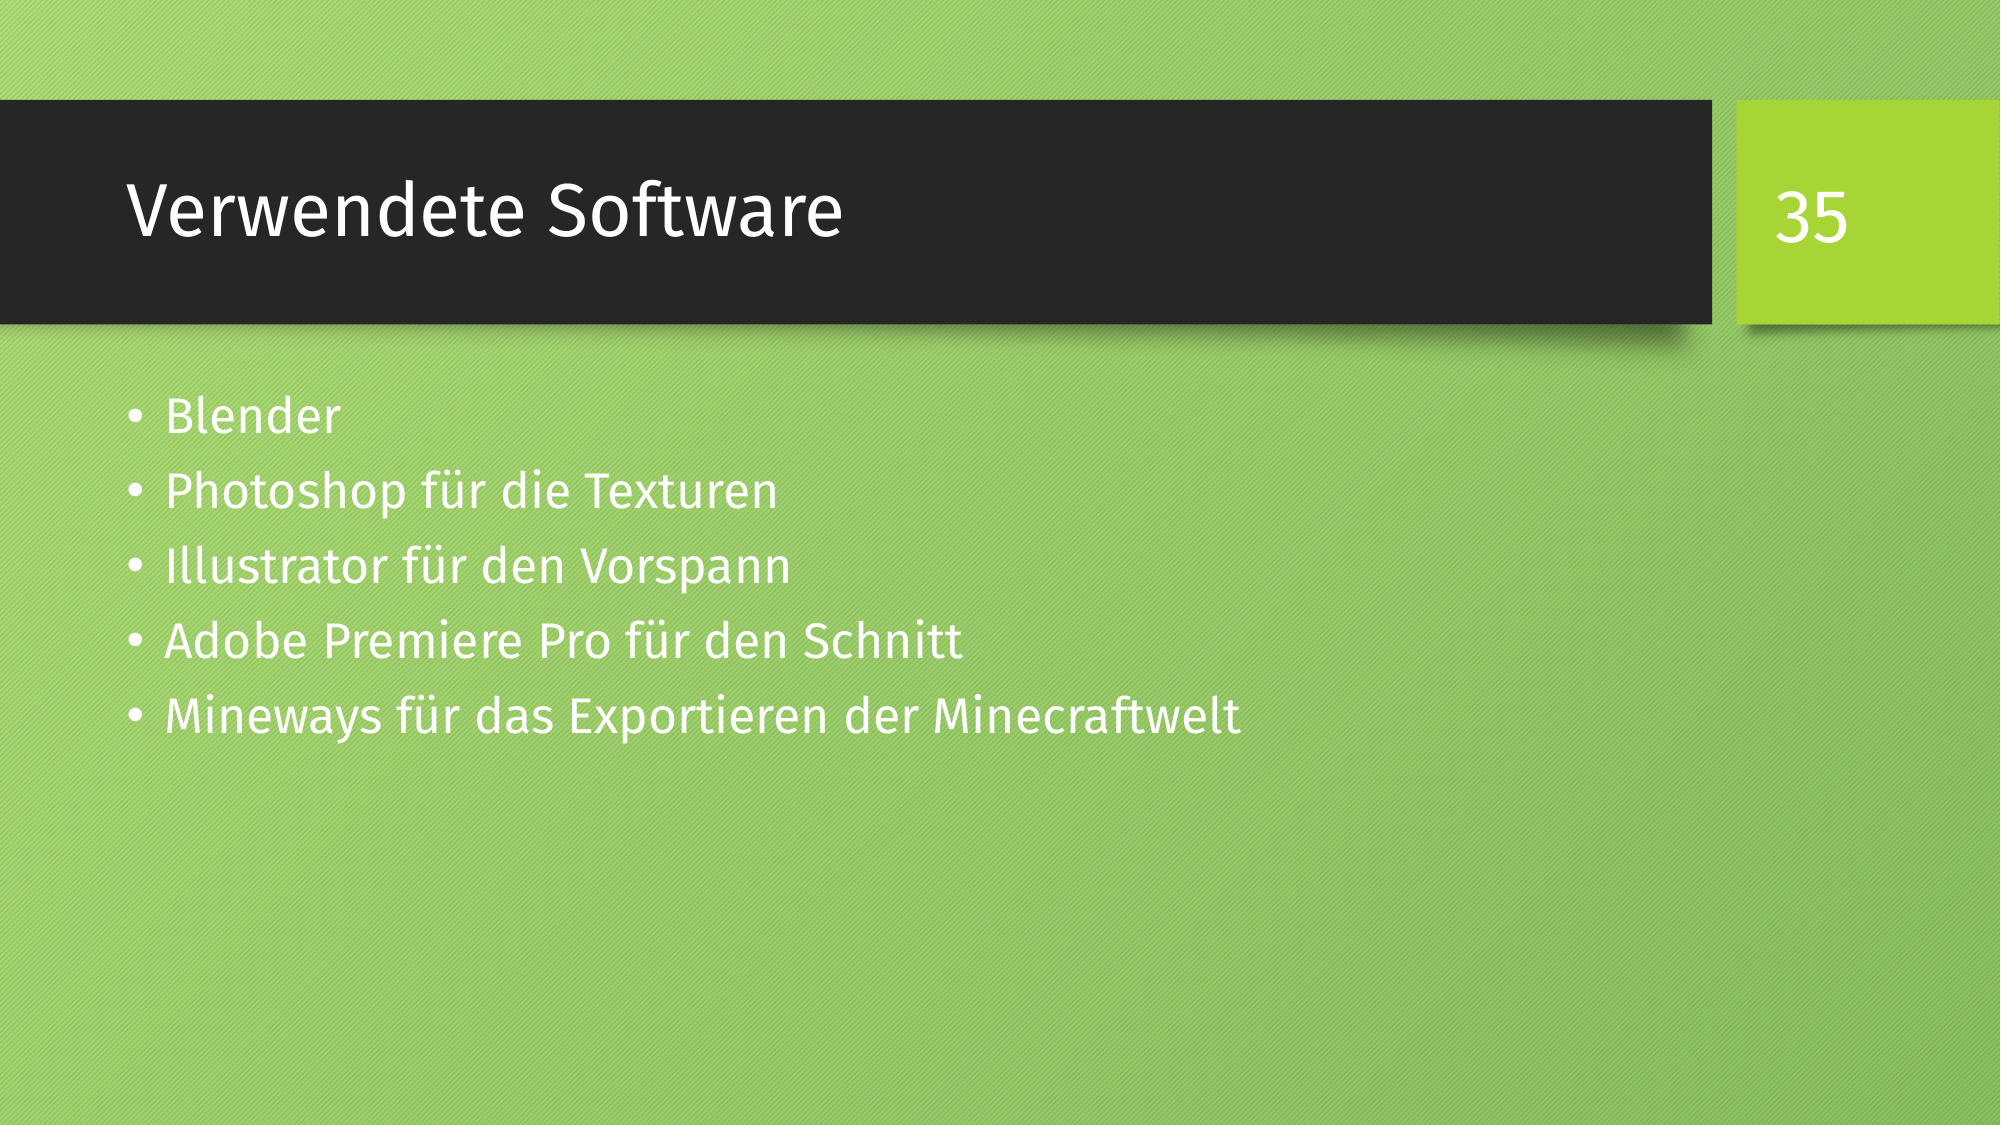

35
# Verwendete Software
Blender
Photoshop für die Texturen
Illustrator für den Vorspann
Adobe Premiere Pro für den Schnitt
Mineways für das Exportieren der Minecraftwelt